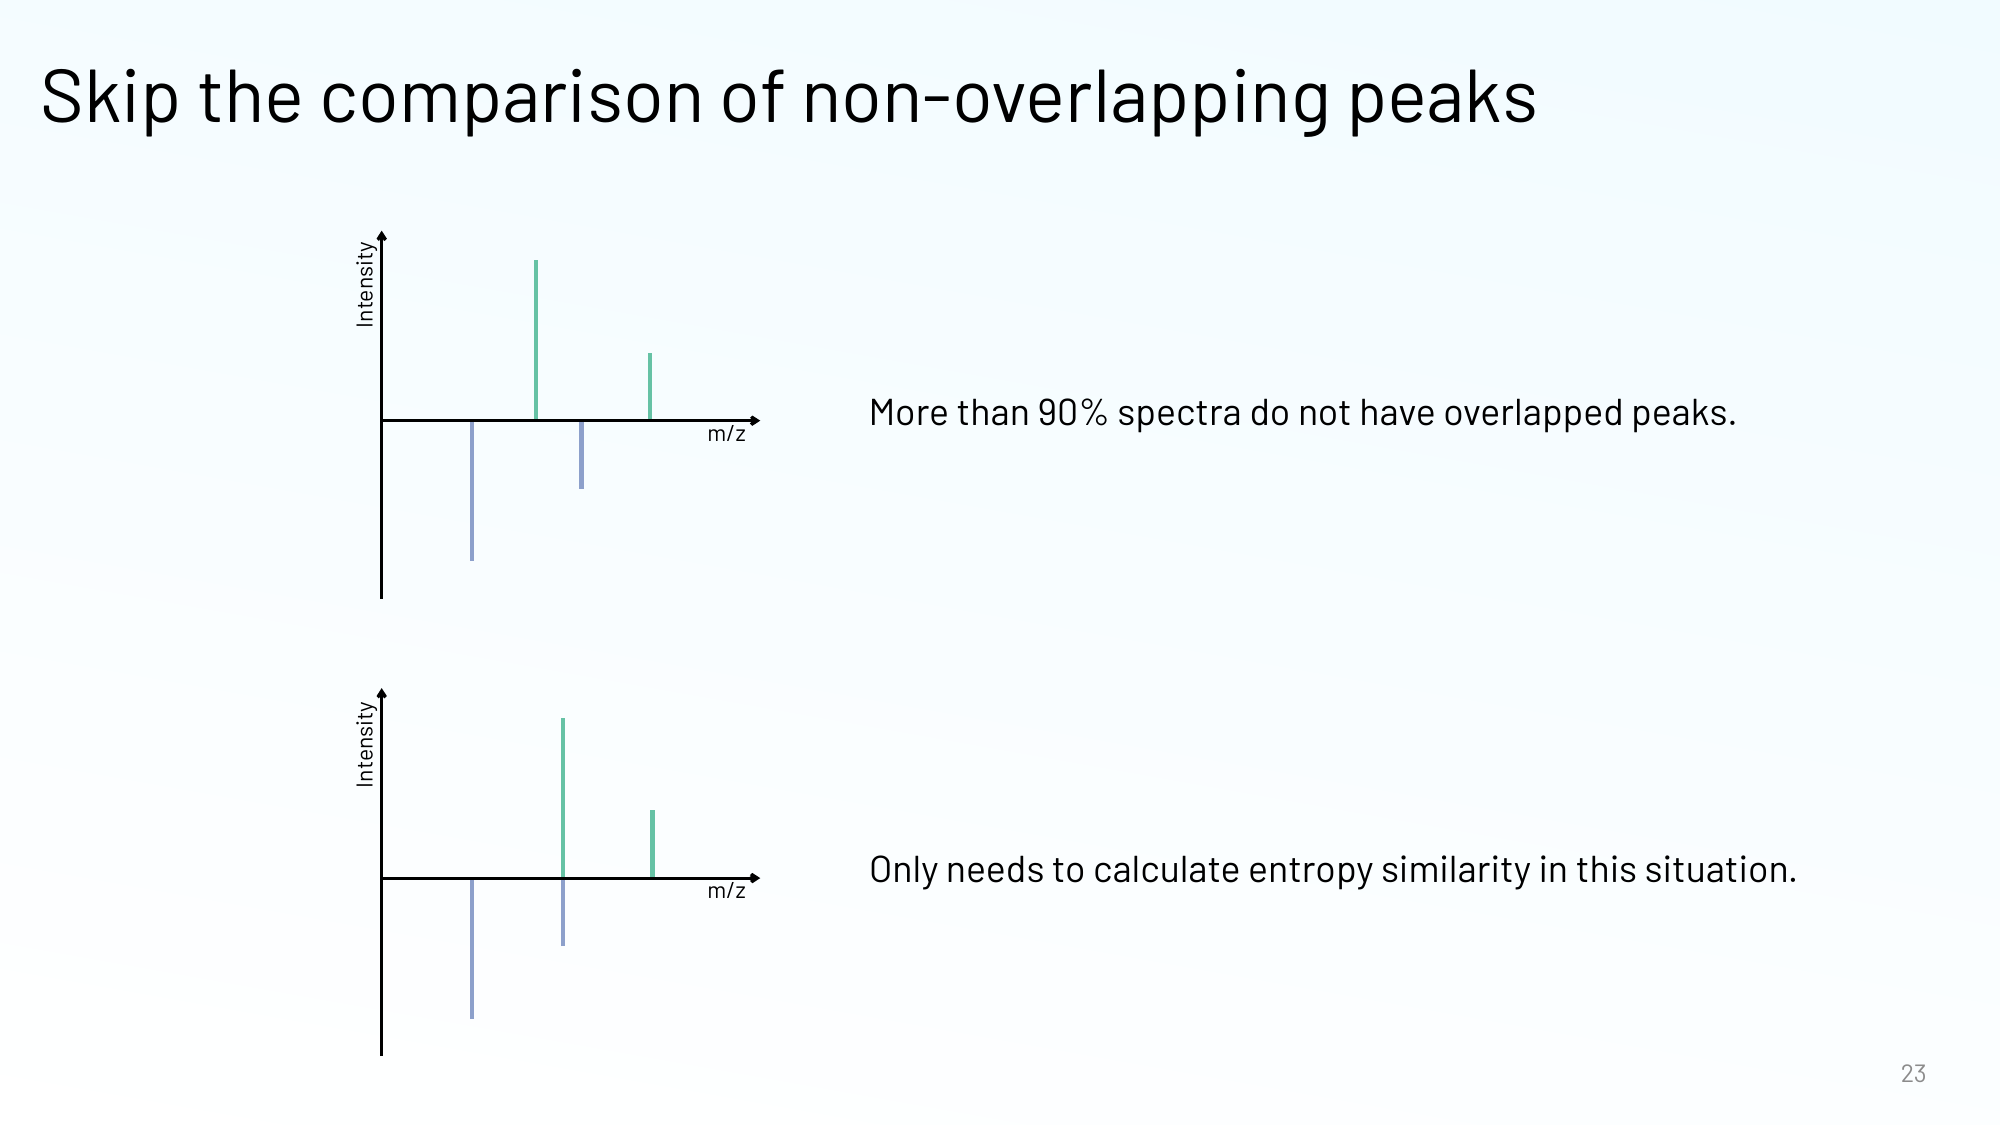

# Skip the comparison of non-overlapping peaks
Intensity
m/z
More than 90% spectra do not have overlapped peaks.
Intensity
m/z
Only needs to calculate entropy similarity in this situation.
23